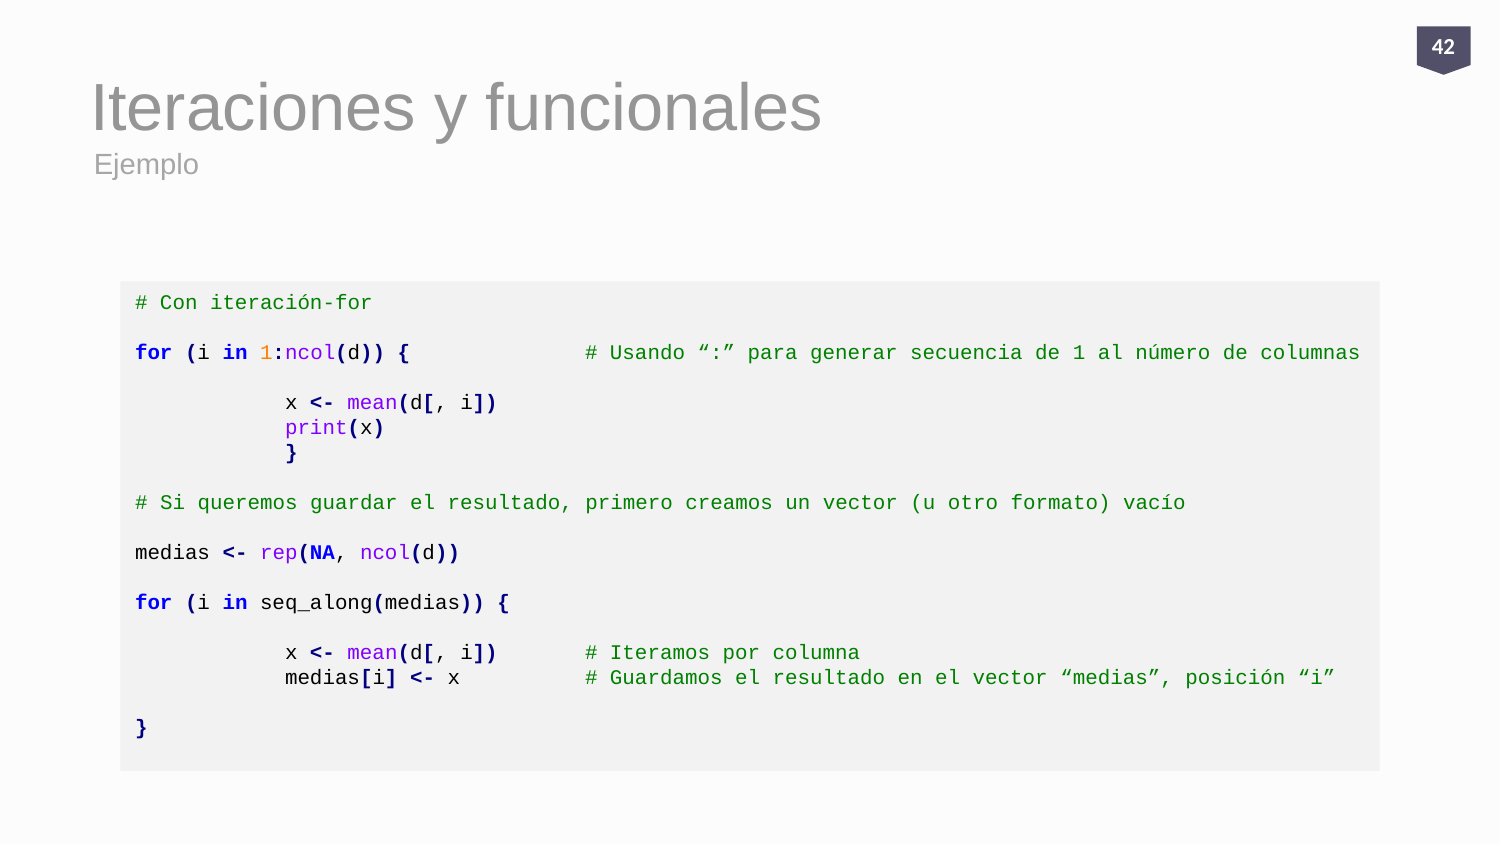

42
# Iteraciones y funcionales
Ejemplo
# Con iteración-for

for (i in 1:ncol(d)) {		# Usando “:” para generar secuencia de 1 al número de columnas

	x <- mean(d[, i])
	print(x)
	}

# Si queremos guardar el resultado, primero creamos un vector (u otro formato) vacío

medias <- rep(NA, ncol(d))

for (i in seq_along(medias)) {

	x <- mean(d[, i]) 	# Iteramos por columna
	medias[i] <- x 	# Guardamos el resultado en el vector “medias”, posición “i”

}